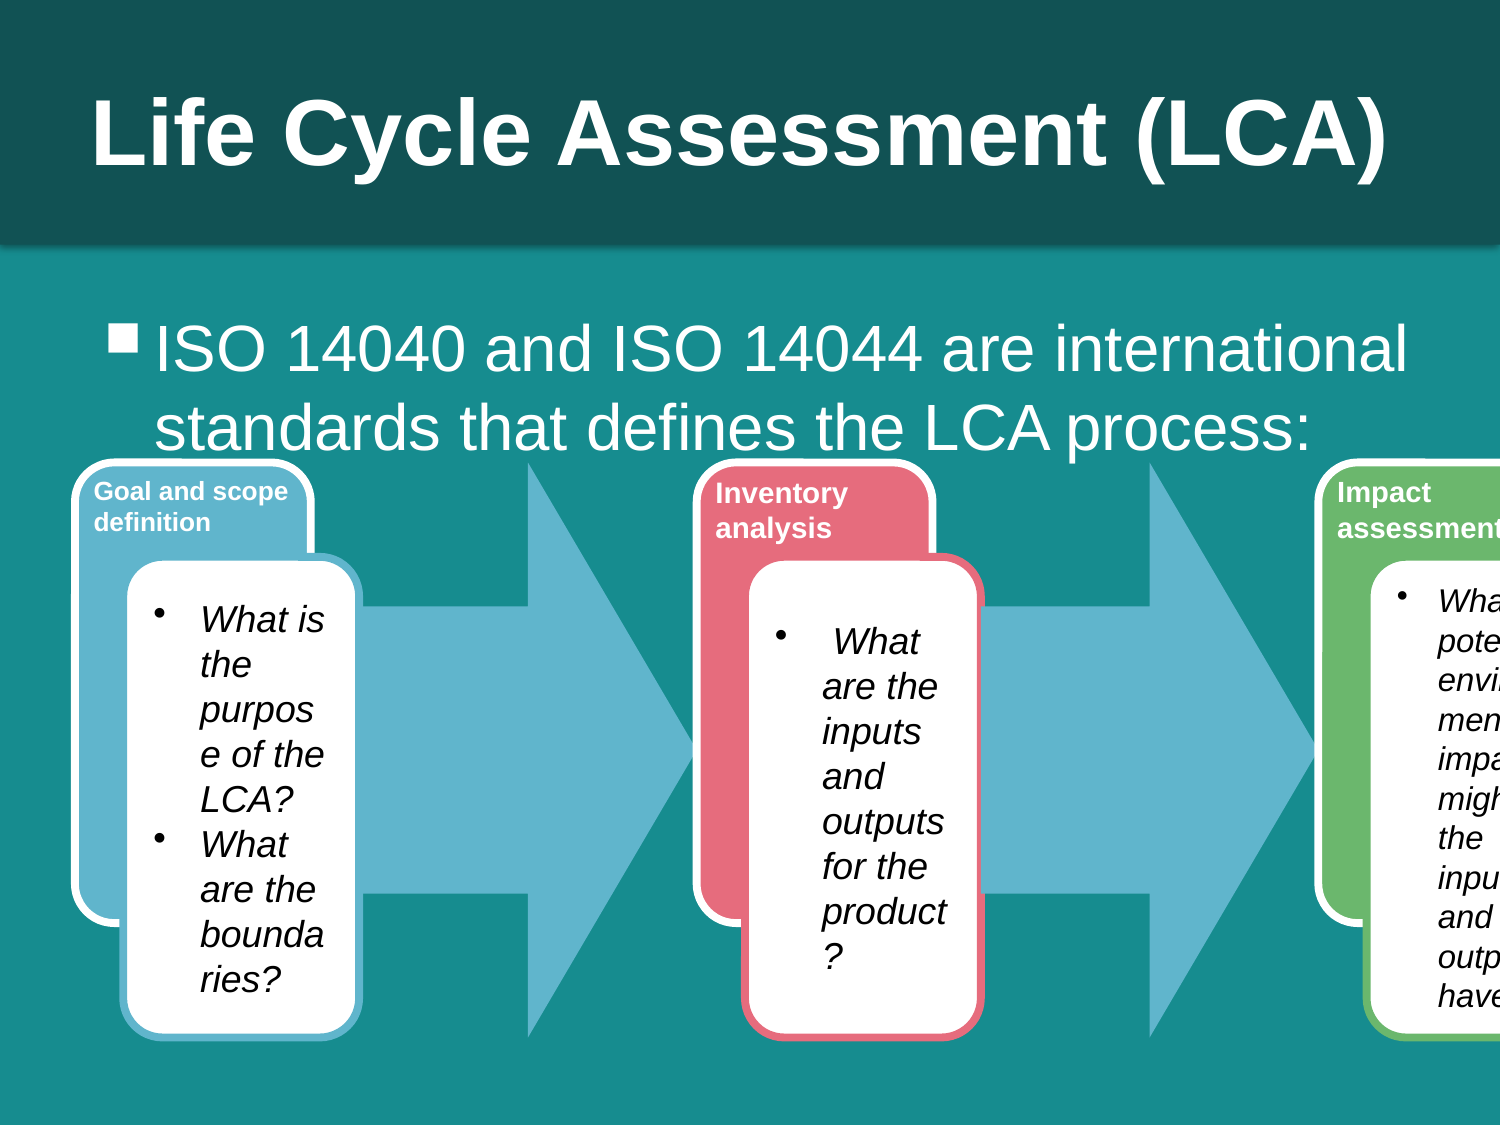

# Life Cycle Assessment (LCA)
ISO 14040 and ISO 14044 are international standards that defines the LCA process:
Goal and scope definition
What is the purpose of the LCA?
Inventory analysis
Impact assessment
What are the boundaries?
 What are the inputs and outputs for the product?